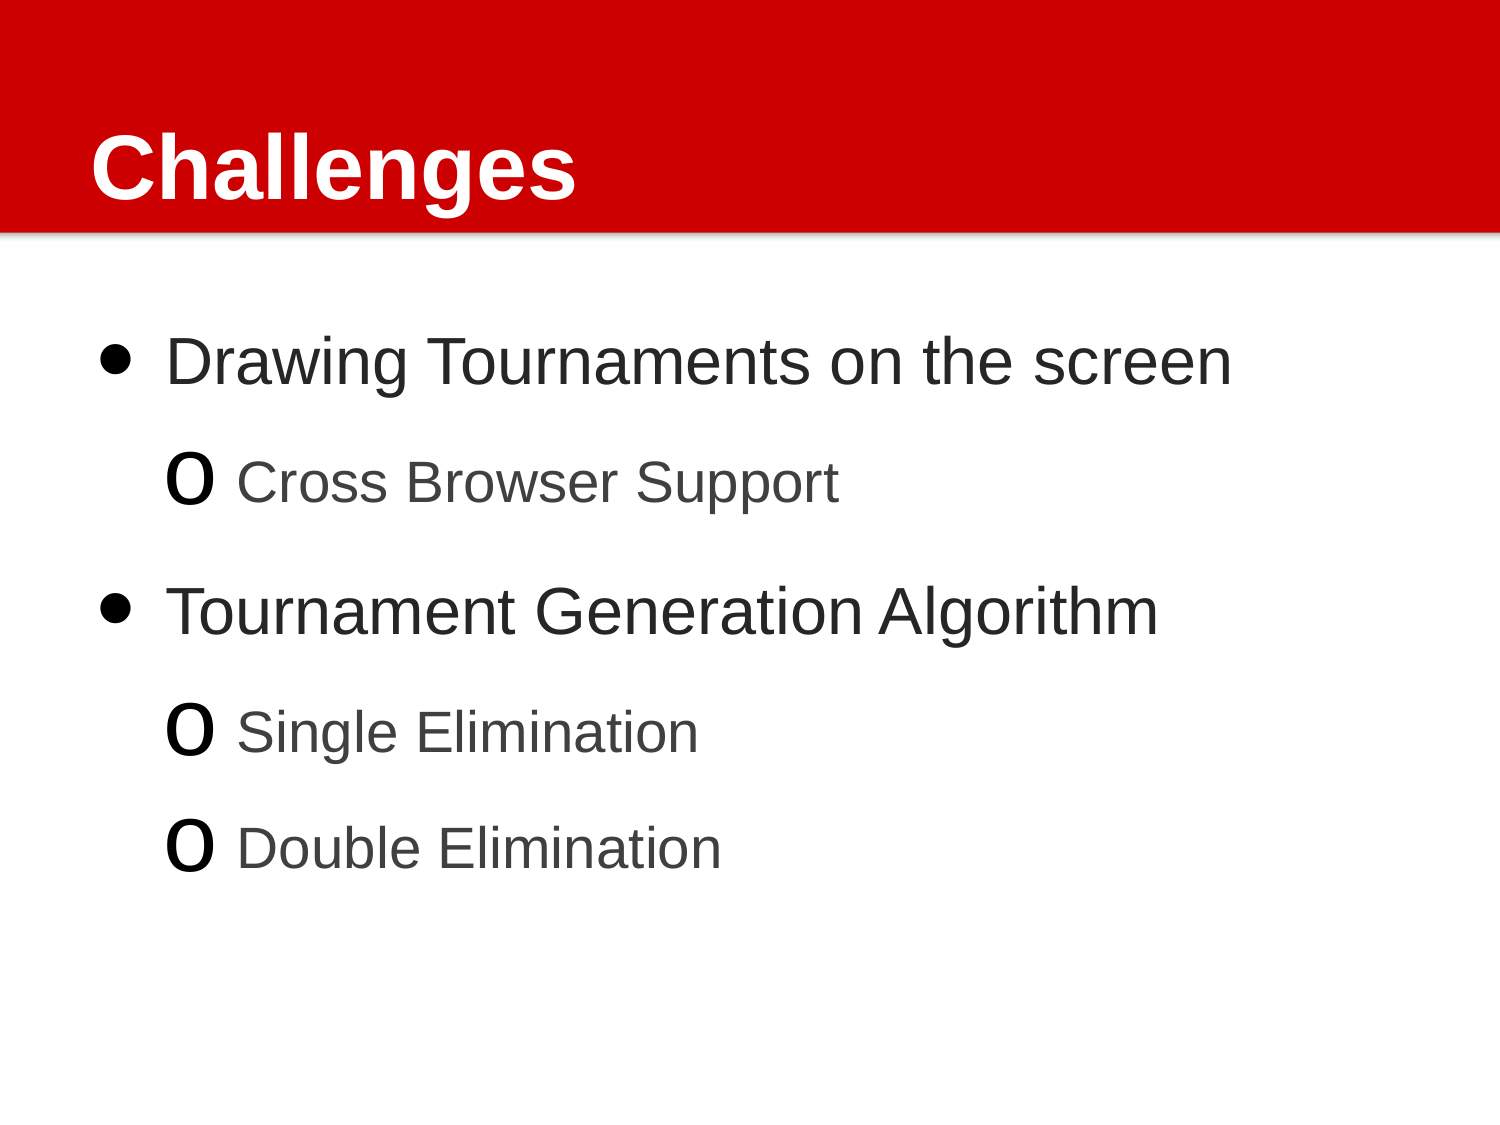

# Challenges
Drawing Tournaments on the screen
Cross Browser Support
Tournament Generation Algorithm
Single Elimination
Double Elimination